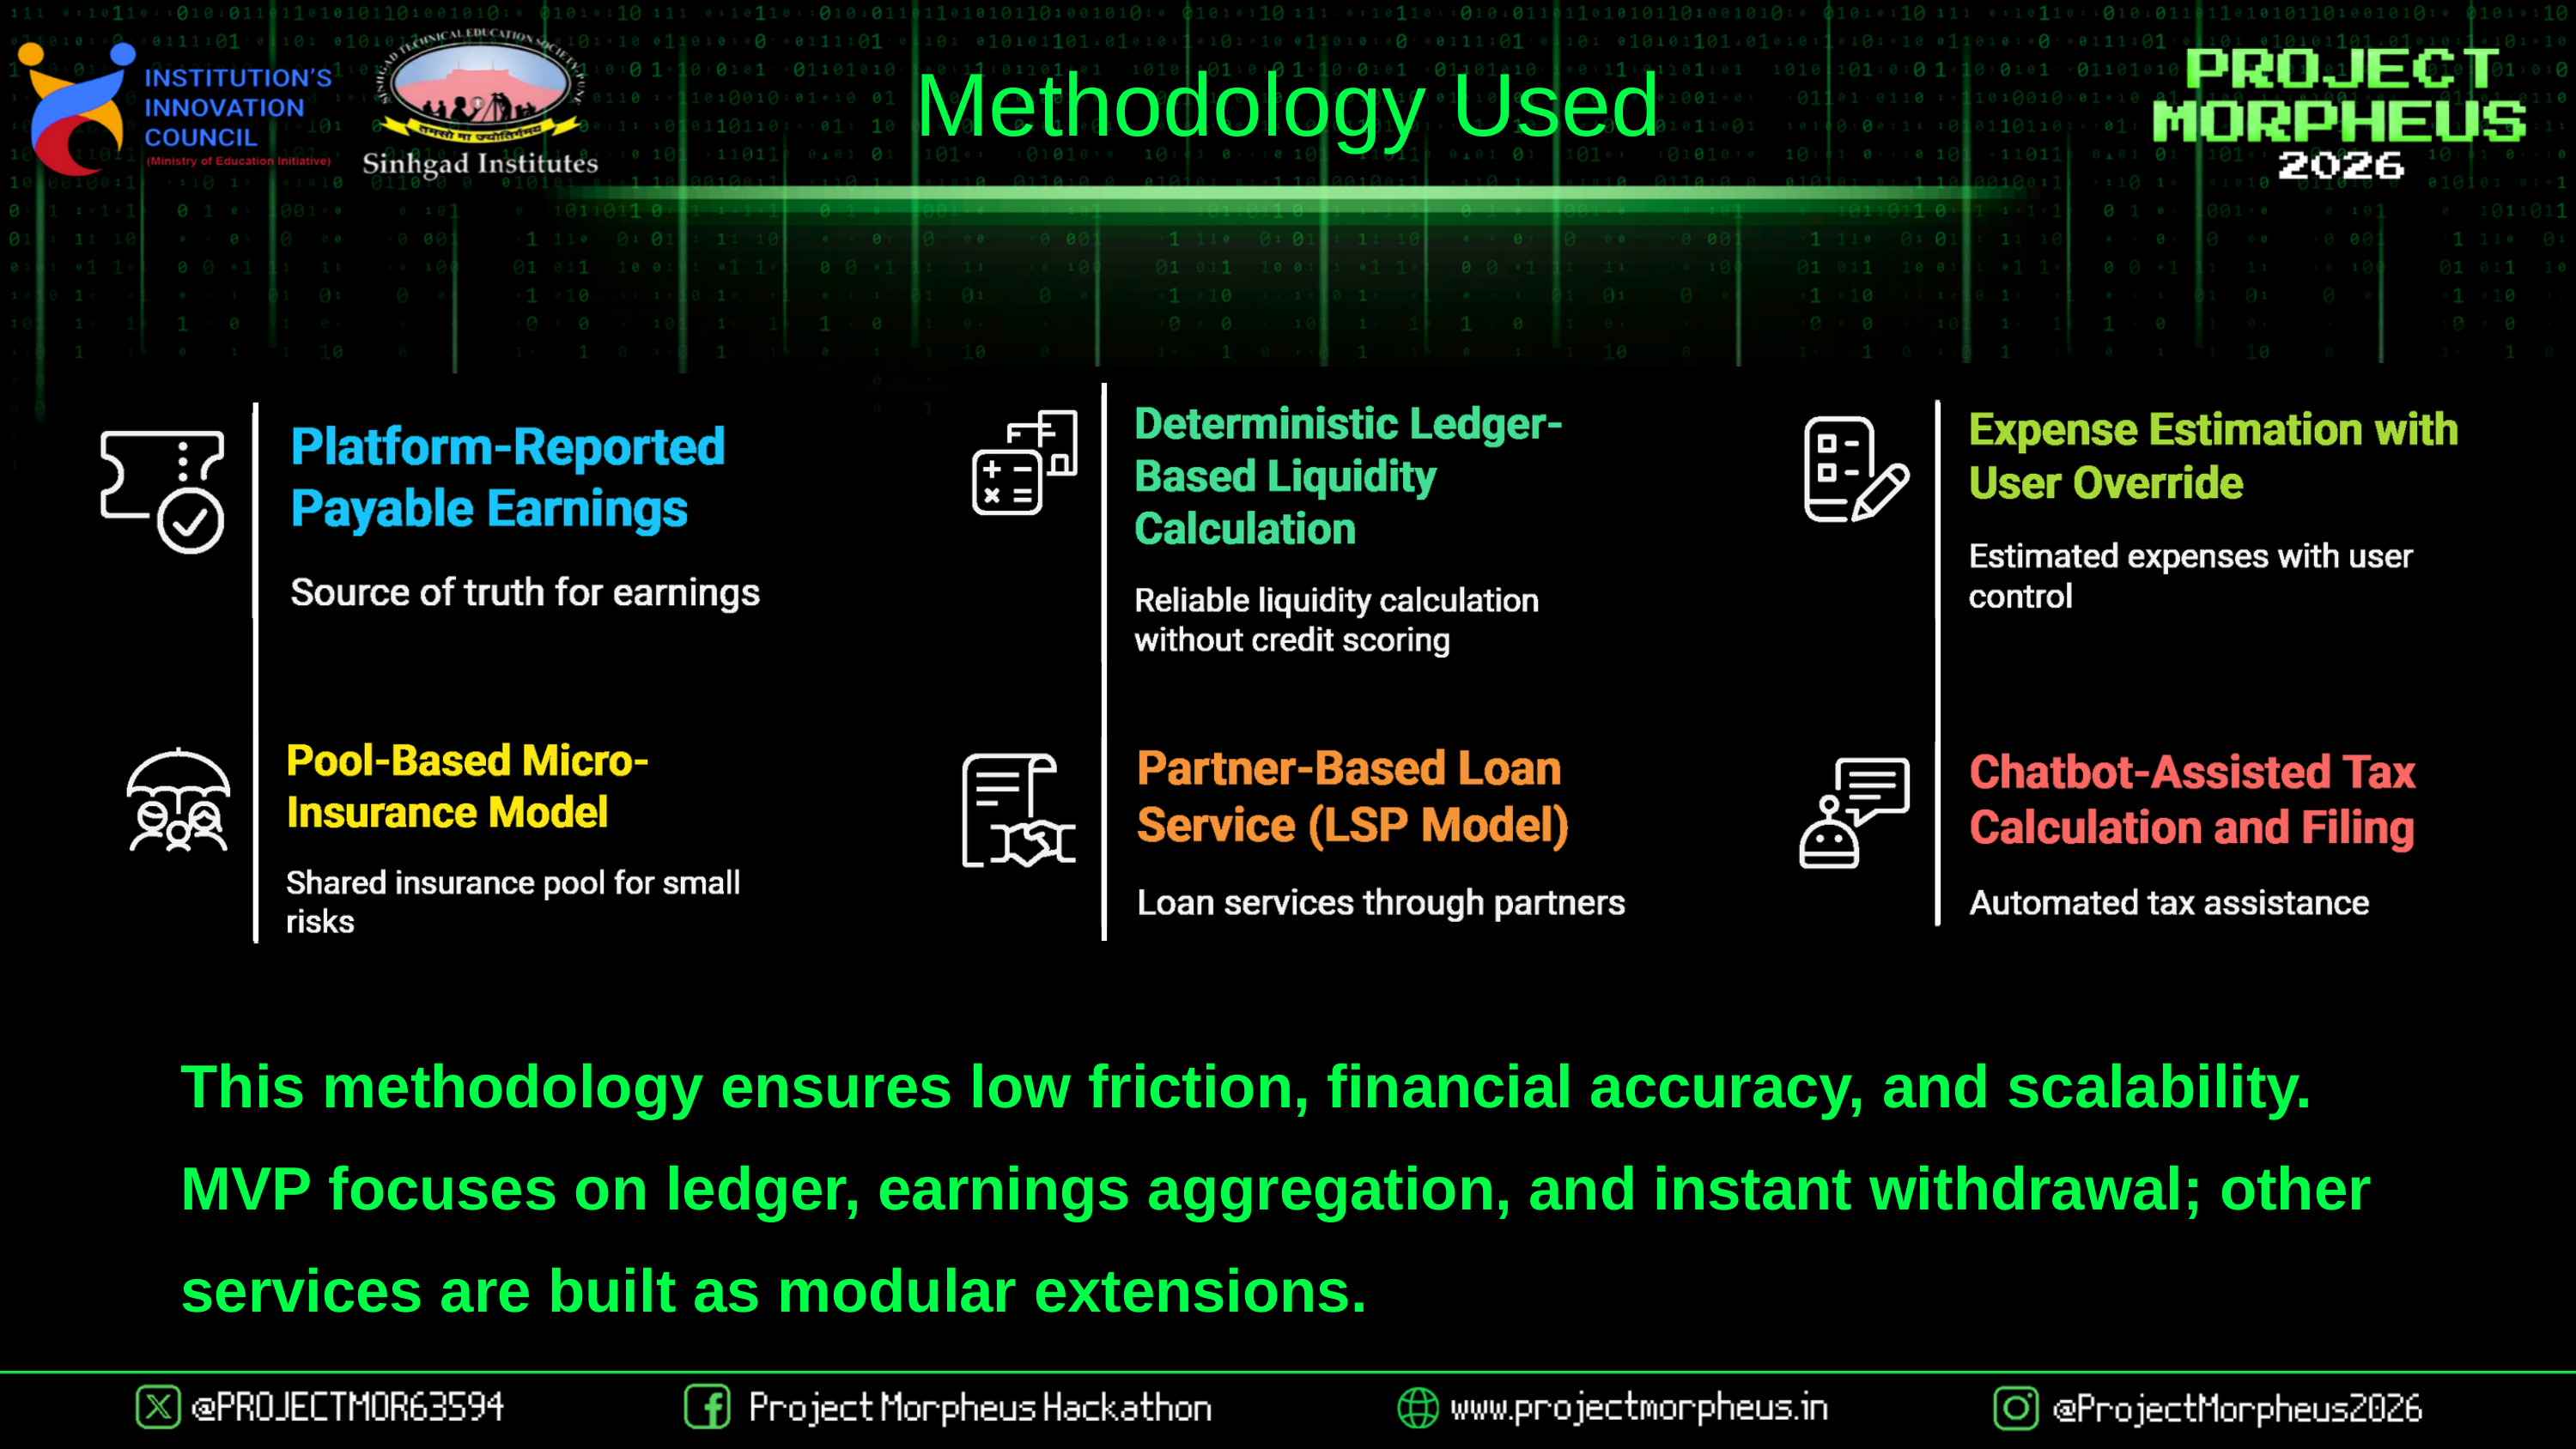

Methodology Used

This methodology ensures low friction, financial accuracy, and scalability.
MVP focuses on ledger, earnings aggregation, and instant withdrawal; other services are built as modular extensions.